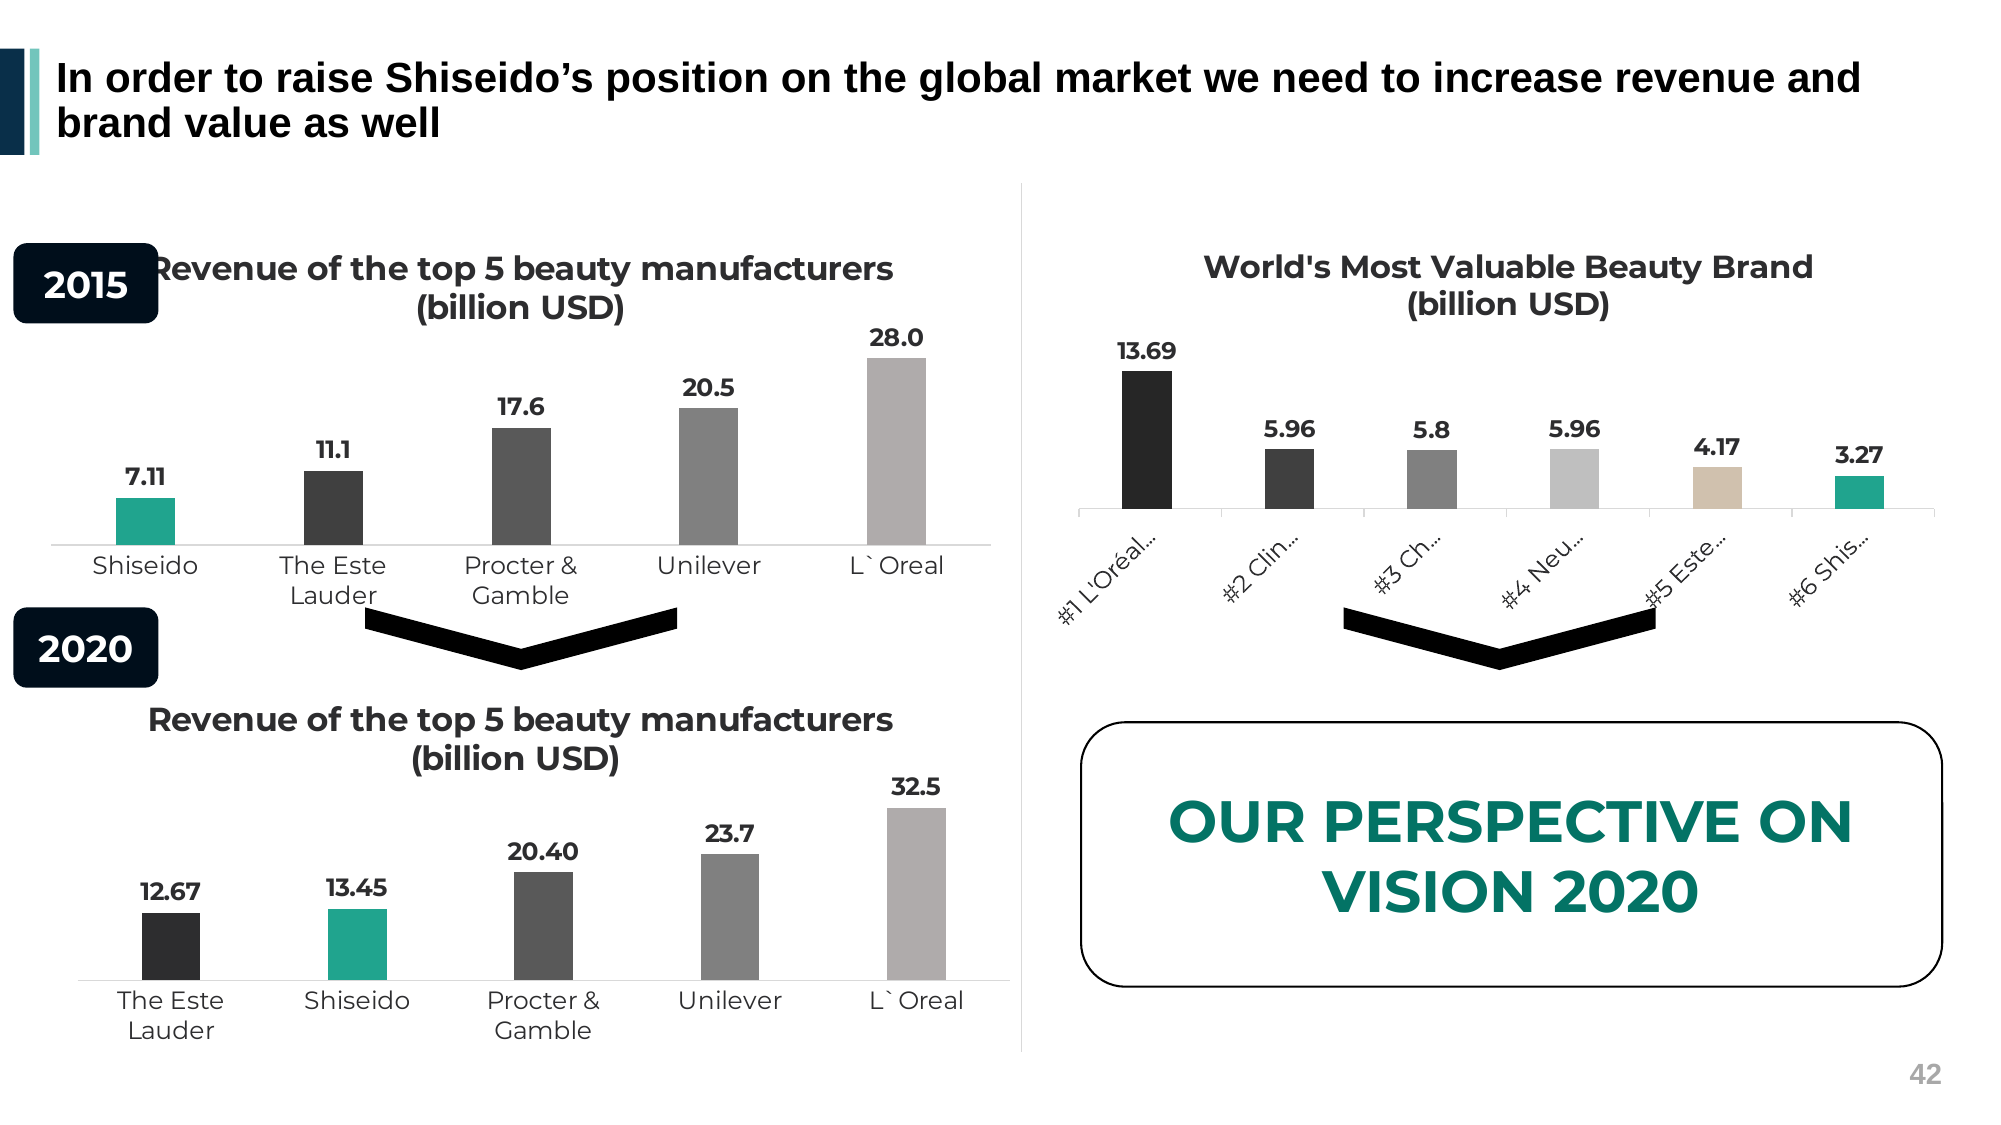

# In order to raise Shiseido’s position on the global market we need to increase revenue and brand value as well

### Chart: Revenue of the top 5 beauty manufacturers (billion USD)

| Category | 2015 |
|---|---|
| Shiseido | 7.11 |
| The Este Lauder | 11.1 |
| Procter & Gamble | 17.6 |
| Unilever | 20.47 |
| L`Oreal | 28.02 |

### Chart: World's Most Valuable Beauty Brand
(billion USD)

| Category | Brand Value | Column2 |
|---|---|---|
| #1 L'Oréal Paris  | 13.69 | None |
| #2 Clinique | 5.96 | None |
| #3 Chanel | 5.8 | None |
| #4 Neutrogena | 5.96 | None |
| #5 Este Lauder | 4.17 | None |
| #6 Shiseido | 3.27 | None |
2015

2020

### Chart: Revenue of the top 5 beauty manufacturers (billion USD)

| Category | 2020 |
|---|---|
| The Este Lauder | 12.673229200599998 |
| Shiseido | 13.450699920000002 |
| Procter & Gamble | 20.40322370768 |
| Unilever | 23.730340300921 |
| L`Oreal | 32.482859561886 |
OUR PERSPECTIVE ON VISION 2020
42